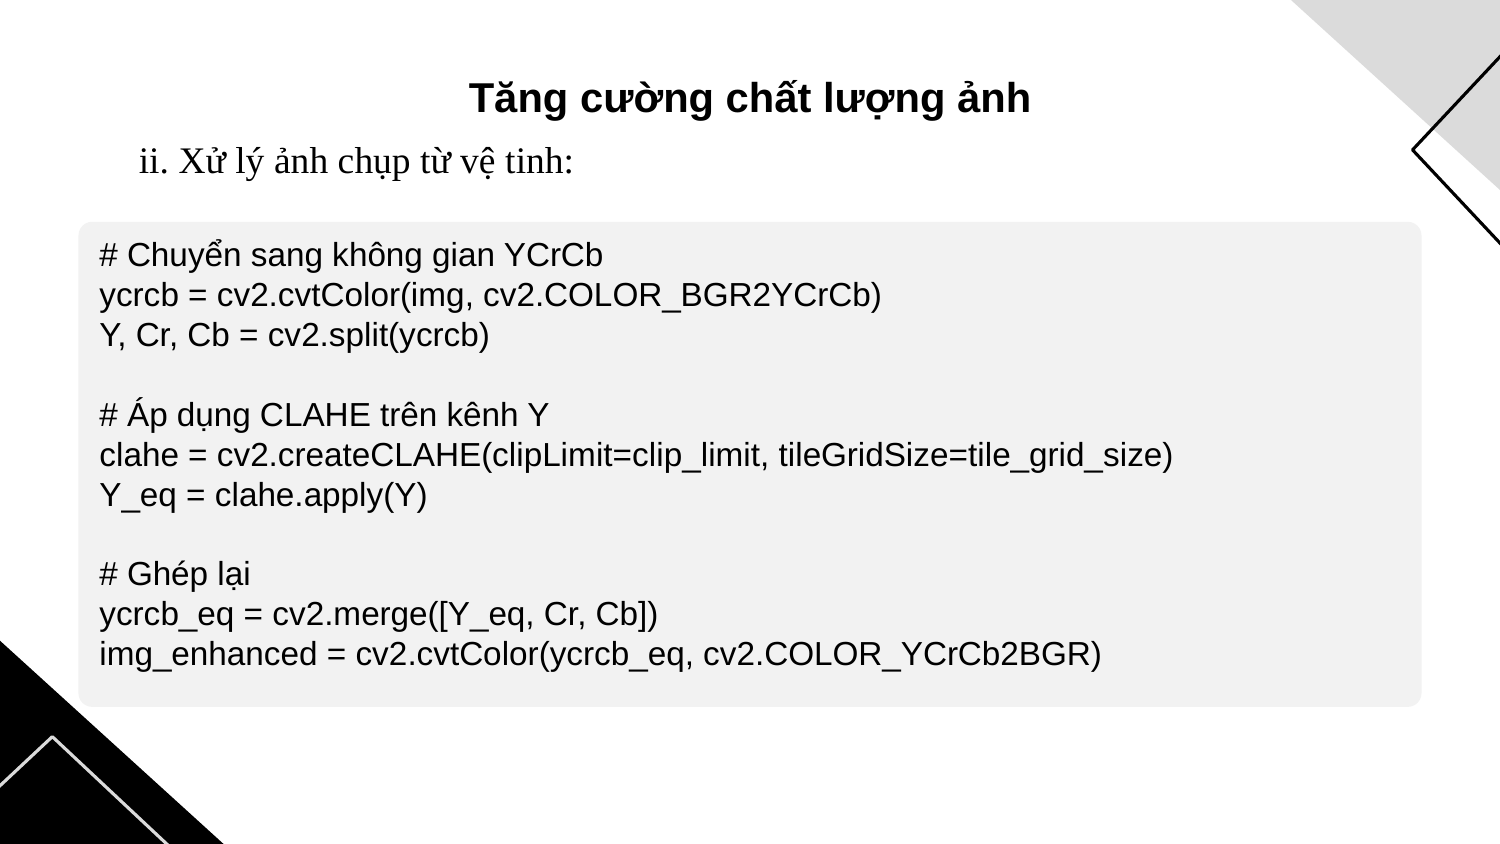

# Tăng cường chất lượng ảnh
ii. Xử lý ảnh chụp từ vệ tinh:
# Chuyển sang không gian YCrCb
ycrcb = cv2.cvtColor(img, cv2.COLOR_BGR2YCrCb)
Y, Cr, Cb = cv2.split(ycrcb)

# Áp dụng CLAHE trên kênh Y
clahe = cv2.createCLAHE(clipLimit=clip_limit, tileGridSize=tile_grid_size)
Y_eq = clahe.apply(Y)

# Ghép lại
ycrcb_eq = cv2.merge([Y_eq, Cr, Cb])
img_enhanced = cv2.cvtColor(ycrcb_eq, cv2.COLOR_YCrCb2BGR)